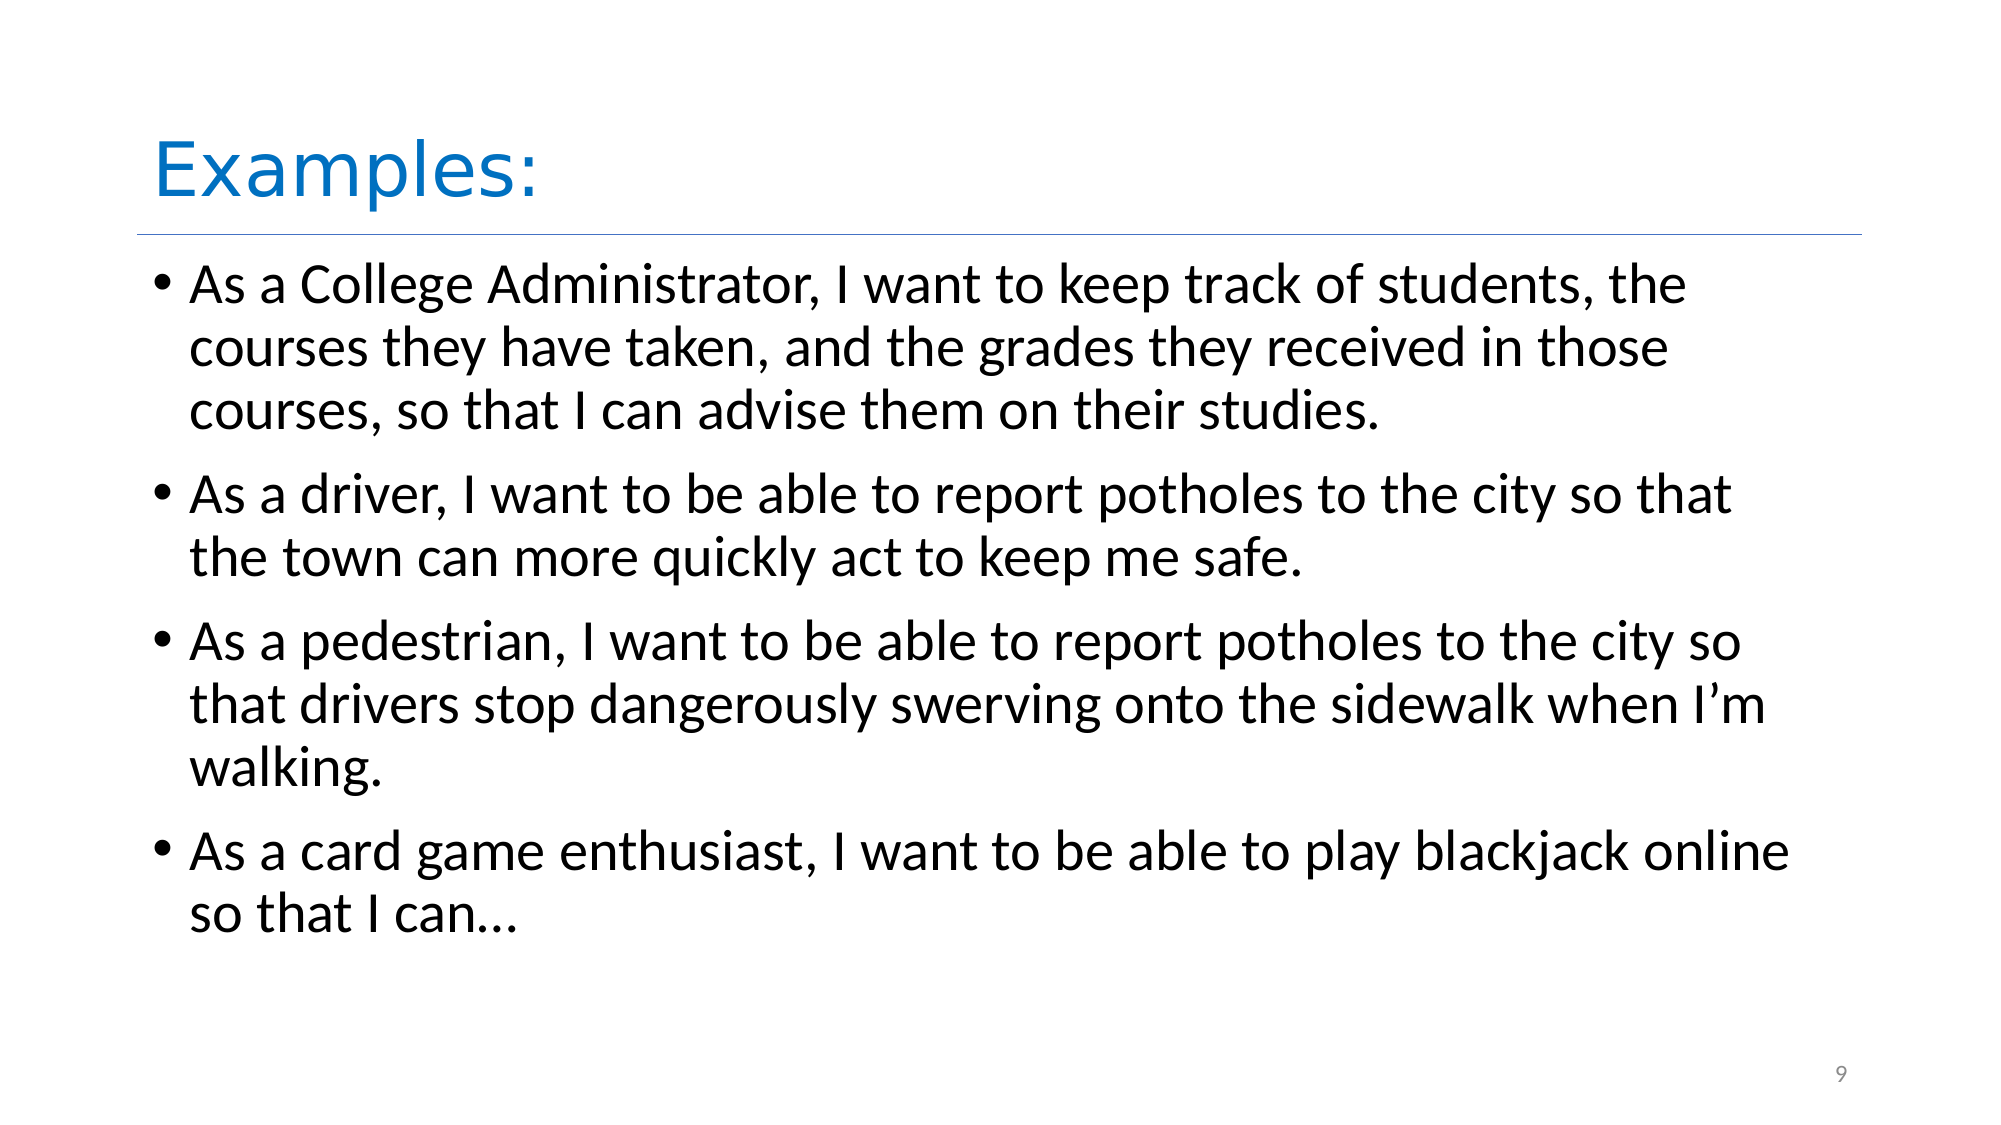

# Examples:
As a College Administrator, I want to keep track of students, the courses they have taken, and the grades they received in those courses, so that I can advise them on their studies.
As a driver, I want to be able to report potholes to the city so that the town can more quickly act to keep me safe.
As a pedestrian, I want to be able to report potholes to the city so that drivers stop dangerously swerving onto the sidewalk when I’m walking.
As a card game enthusiast, I want to be able to play blackjack online so that I can…
9